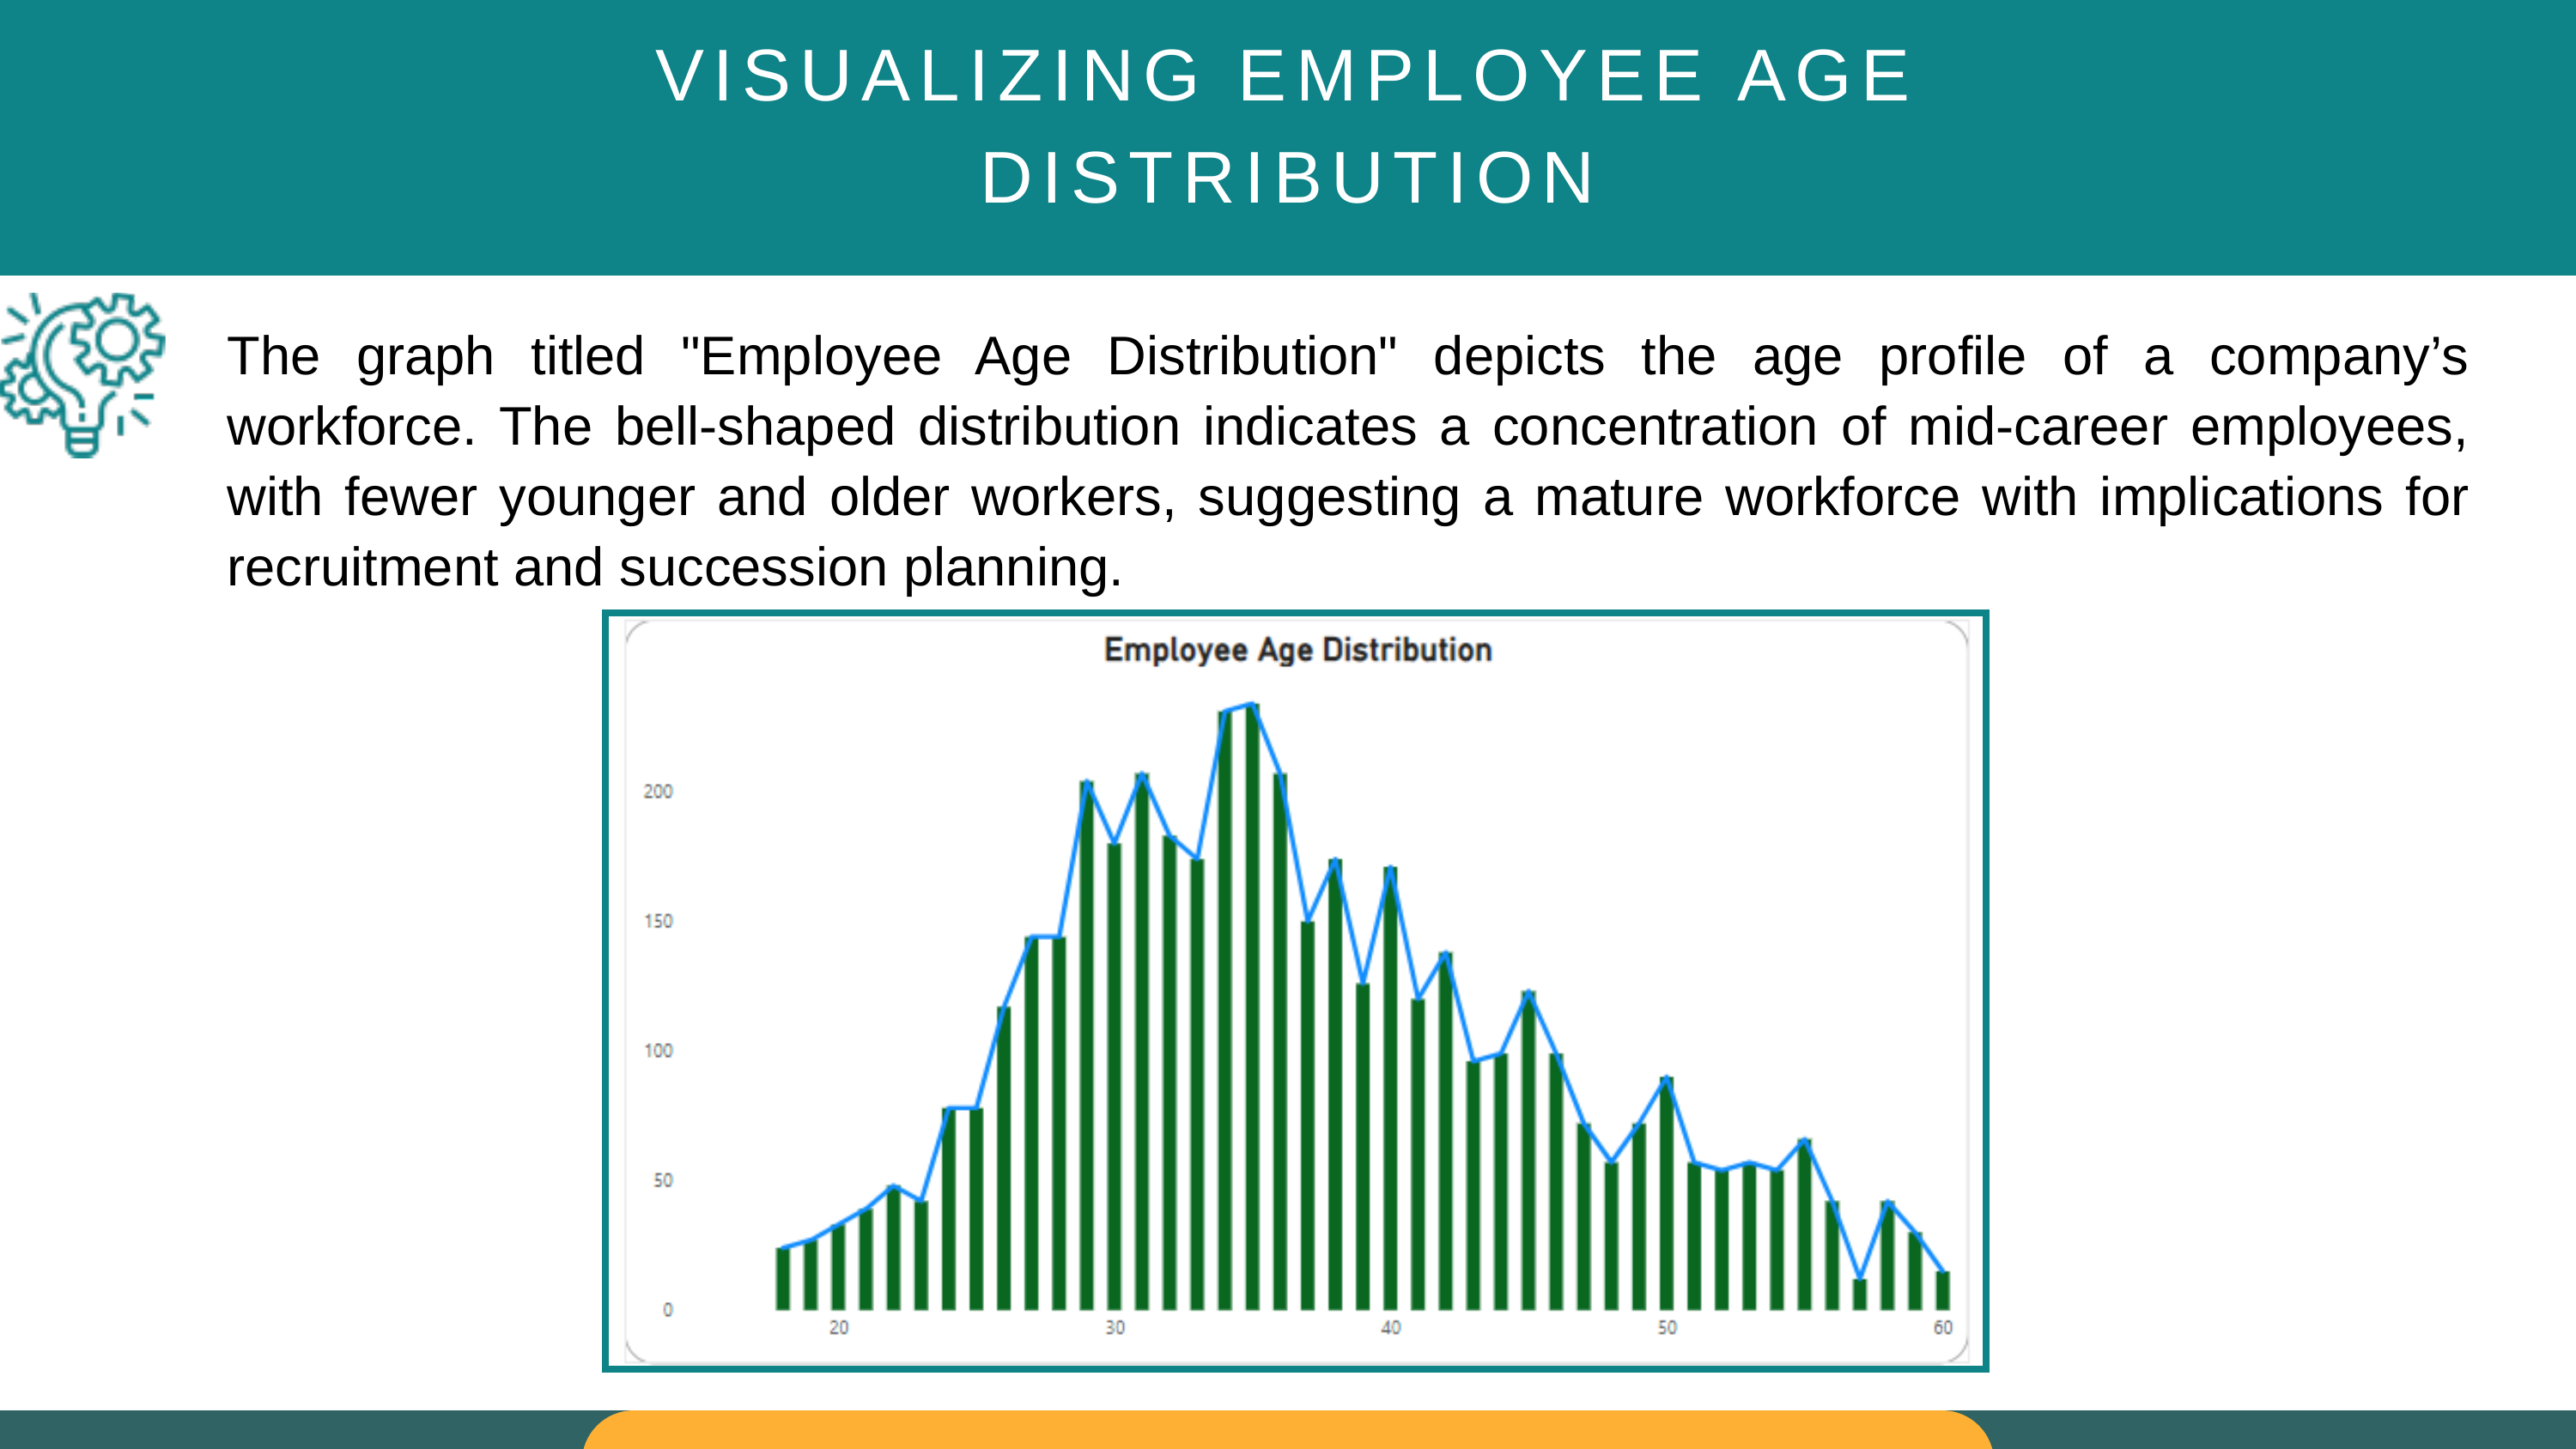

VISUALIZING EMPLOYEE AGE DISTRIBUTION

The graph titled "Employee Age Distribution" depicts the age profile of a company’s workforce. The bell-shaped distribution indicates a concentration of mid-career employees, with fewer younger and older workers, suggesting a mature workforce with implications for recruitment and succession planning.